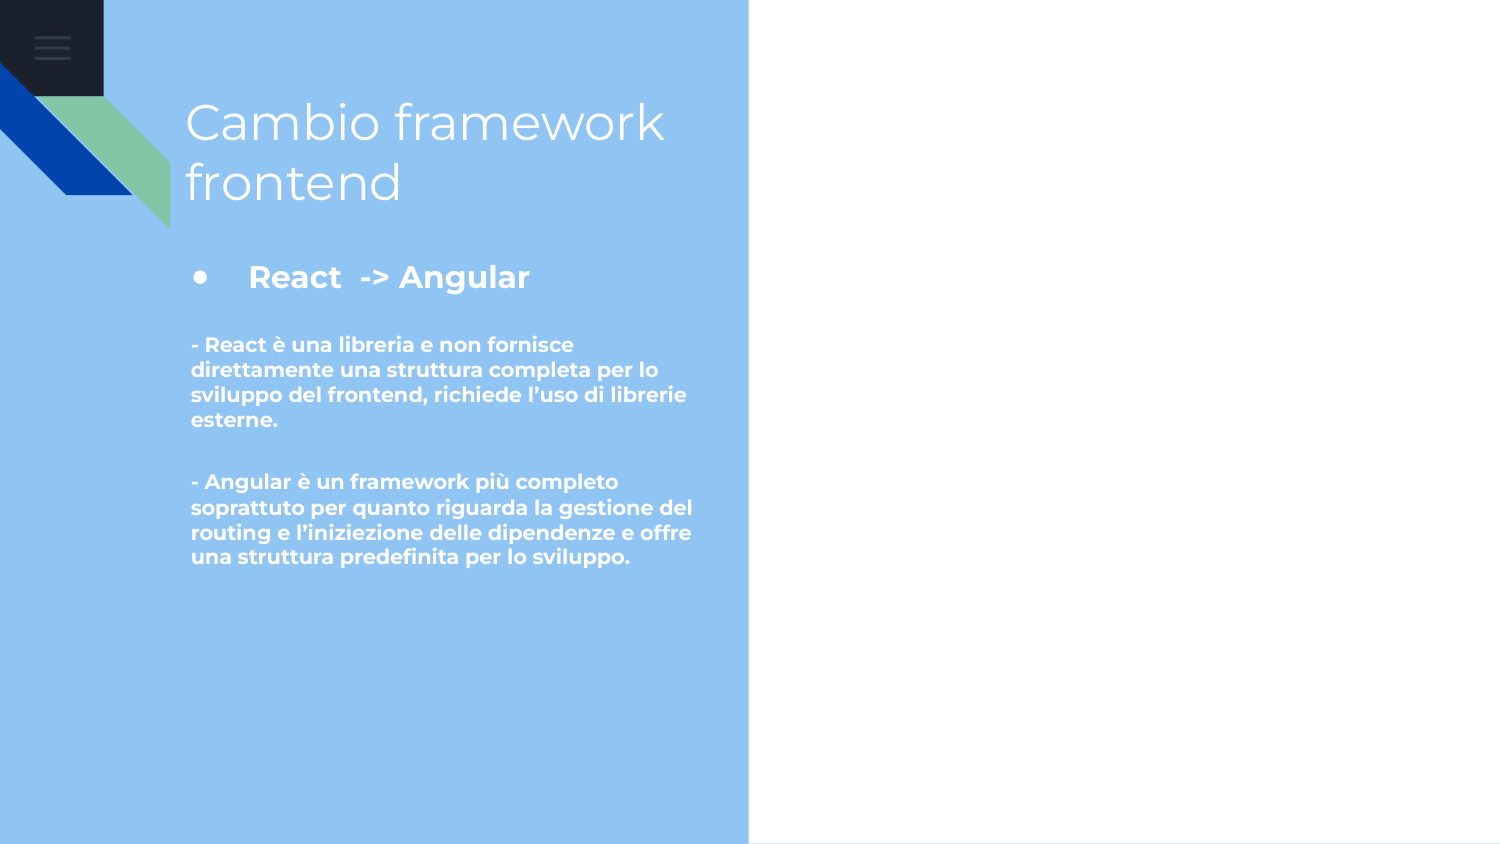

Cambio framework frontend
React  -> Angular

- React è una libreria e non fornisce direttamente una struttura completa per lo sviluppo del frontend, richiede l’uso di librerie esterne.

- Angular è un framework più completo soprattuto per quanto riguarda la gestione del routing e l’iniziezione delle dipendenze e offre una struttura predefinita per lo sviluppo.